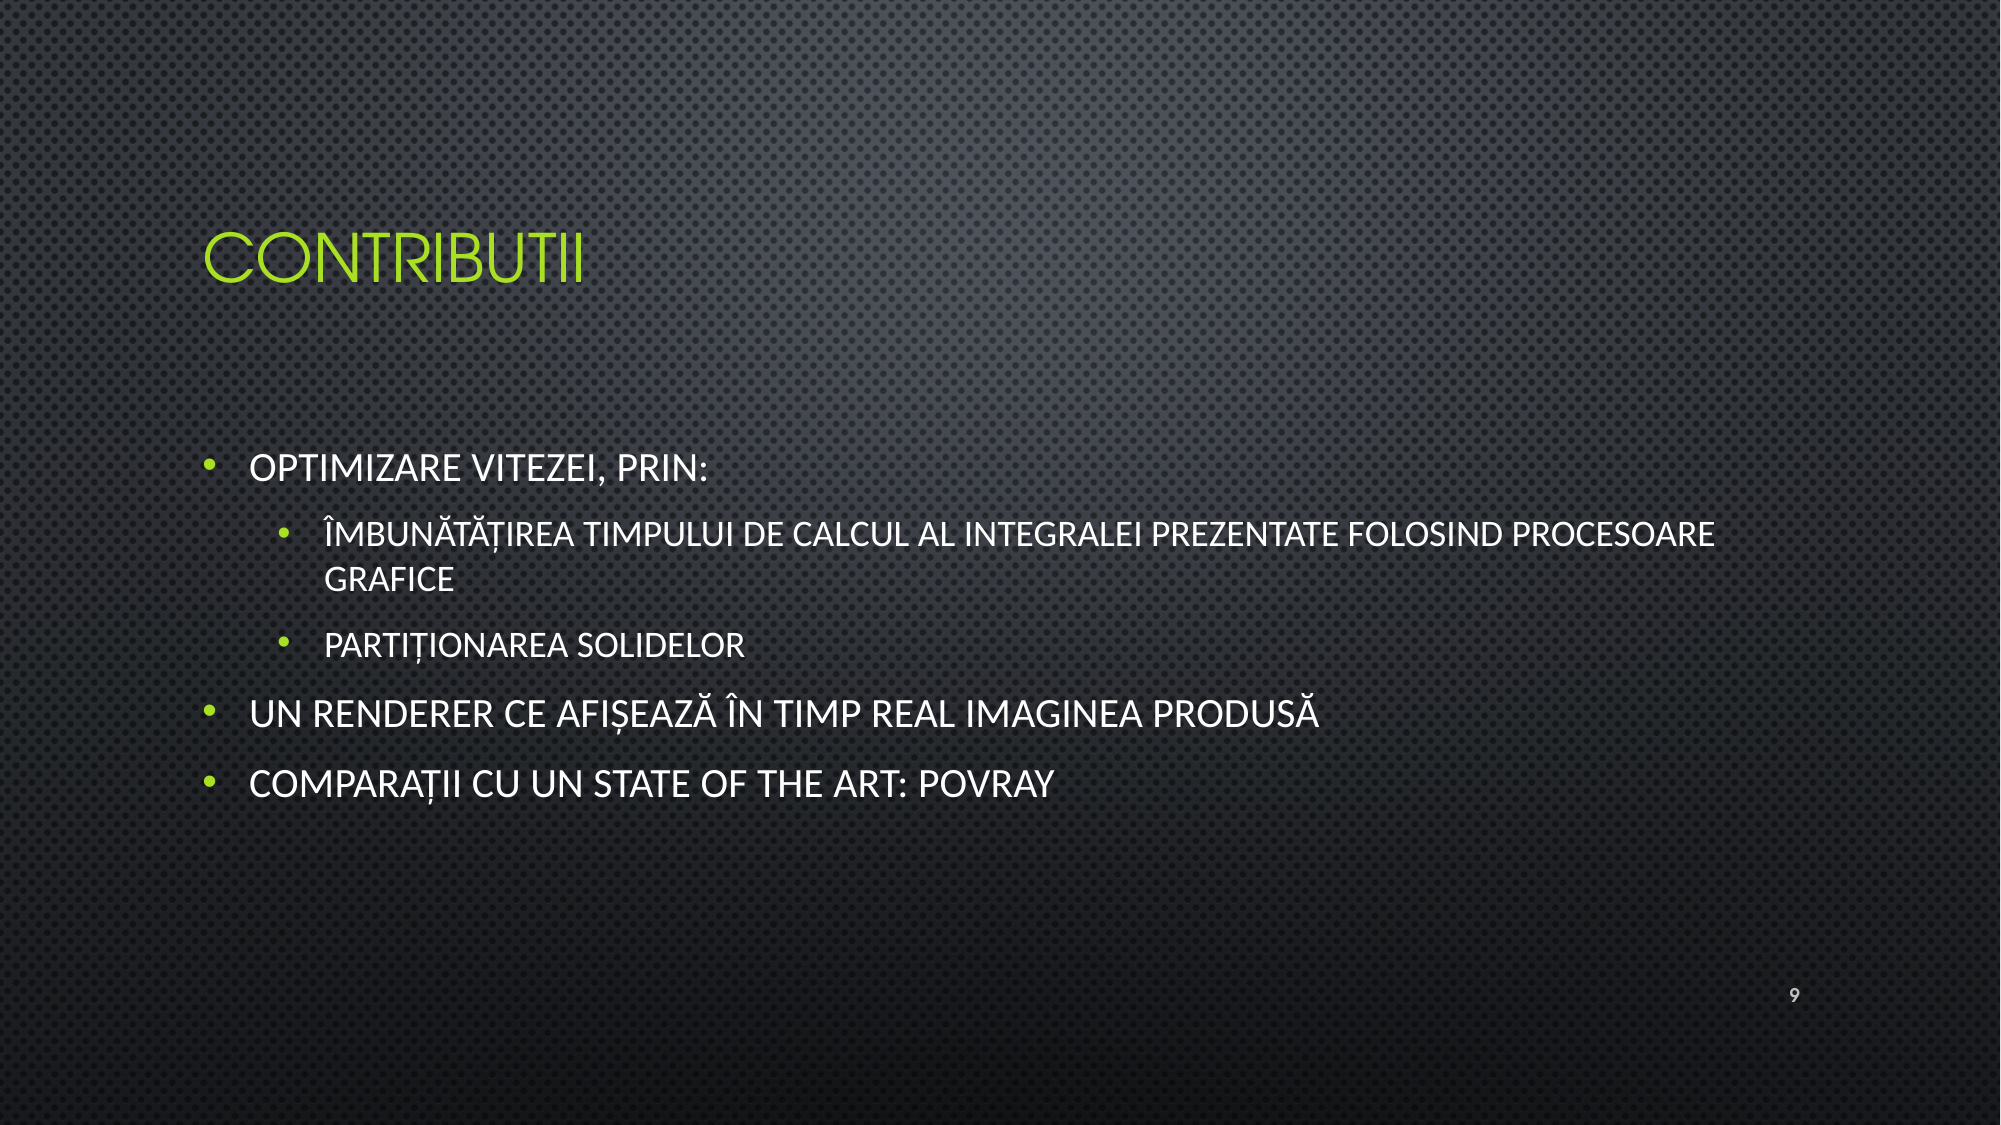

# Contributii
Optimizare vitezei, prin:
Îmbunătățirea timpului de calcul al integralei prezentate folosind procesoare grafice
Partiționarea solidelor
Un renderer ce afișează în timp real imaginea produsă
Comparații cu un state of the art: PovRay

9